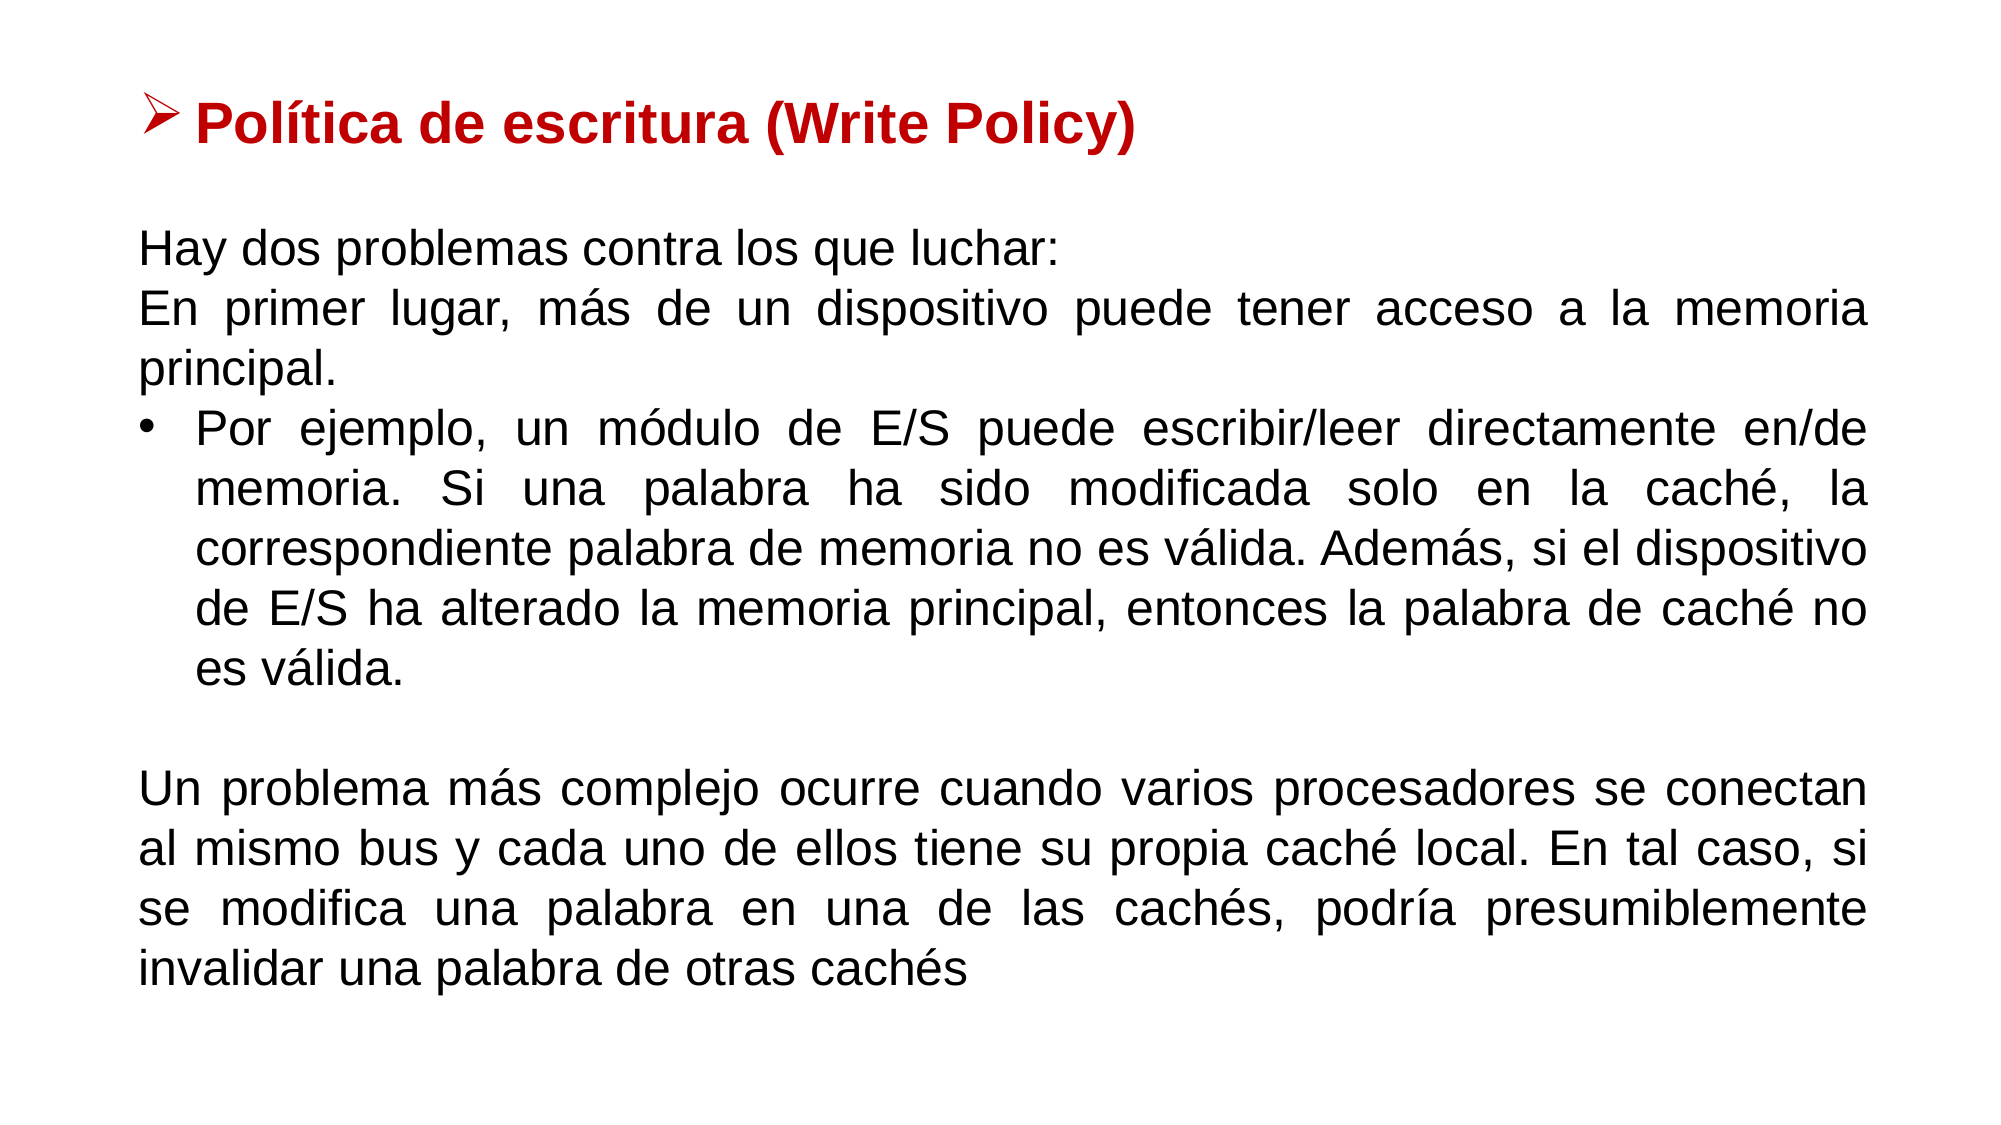

Política de escritura (Write Policy)

Hay dos problemas contra los que luchar:
En primer lugar, más de un dispositivo puede tener acceso a la memoria principal.
Por ejemplo, un módulo de E/S puede escribir/leer directamente en/de memoria. Si una palabra ha sido modificada solo en la caché, la correspondiente palabra de memoria no es válida. Además, si el dispositivo de E/S ha alterado la memoria principal, entonces la palabra de caché no es válida.

Un problema más complejo ocurre cuando varios procesadores se conectan al mismo bus y cada uno de ellos tiene su propia caché local. En tal caso, si se modifica una palabra en una de las cachés, podría presumiblemente invalidar una palabra de otras cachés